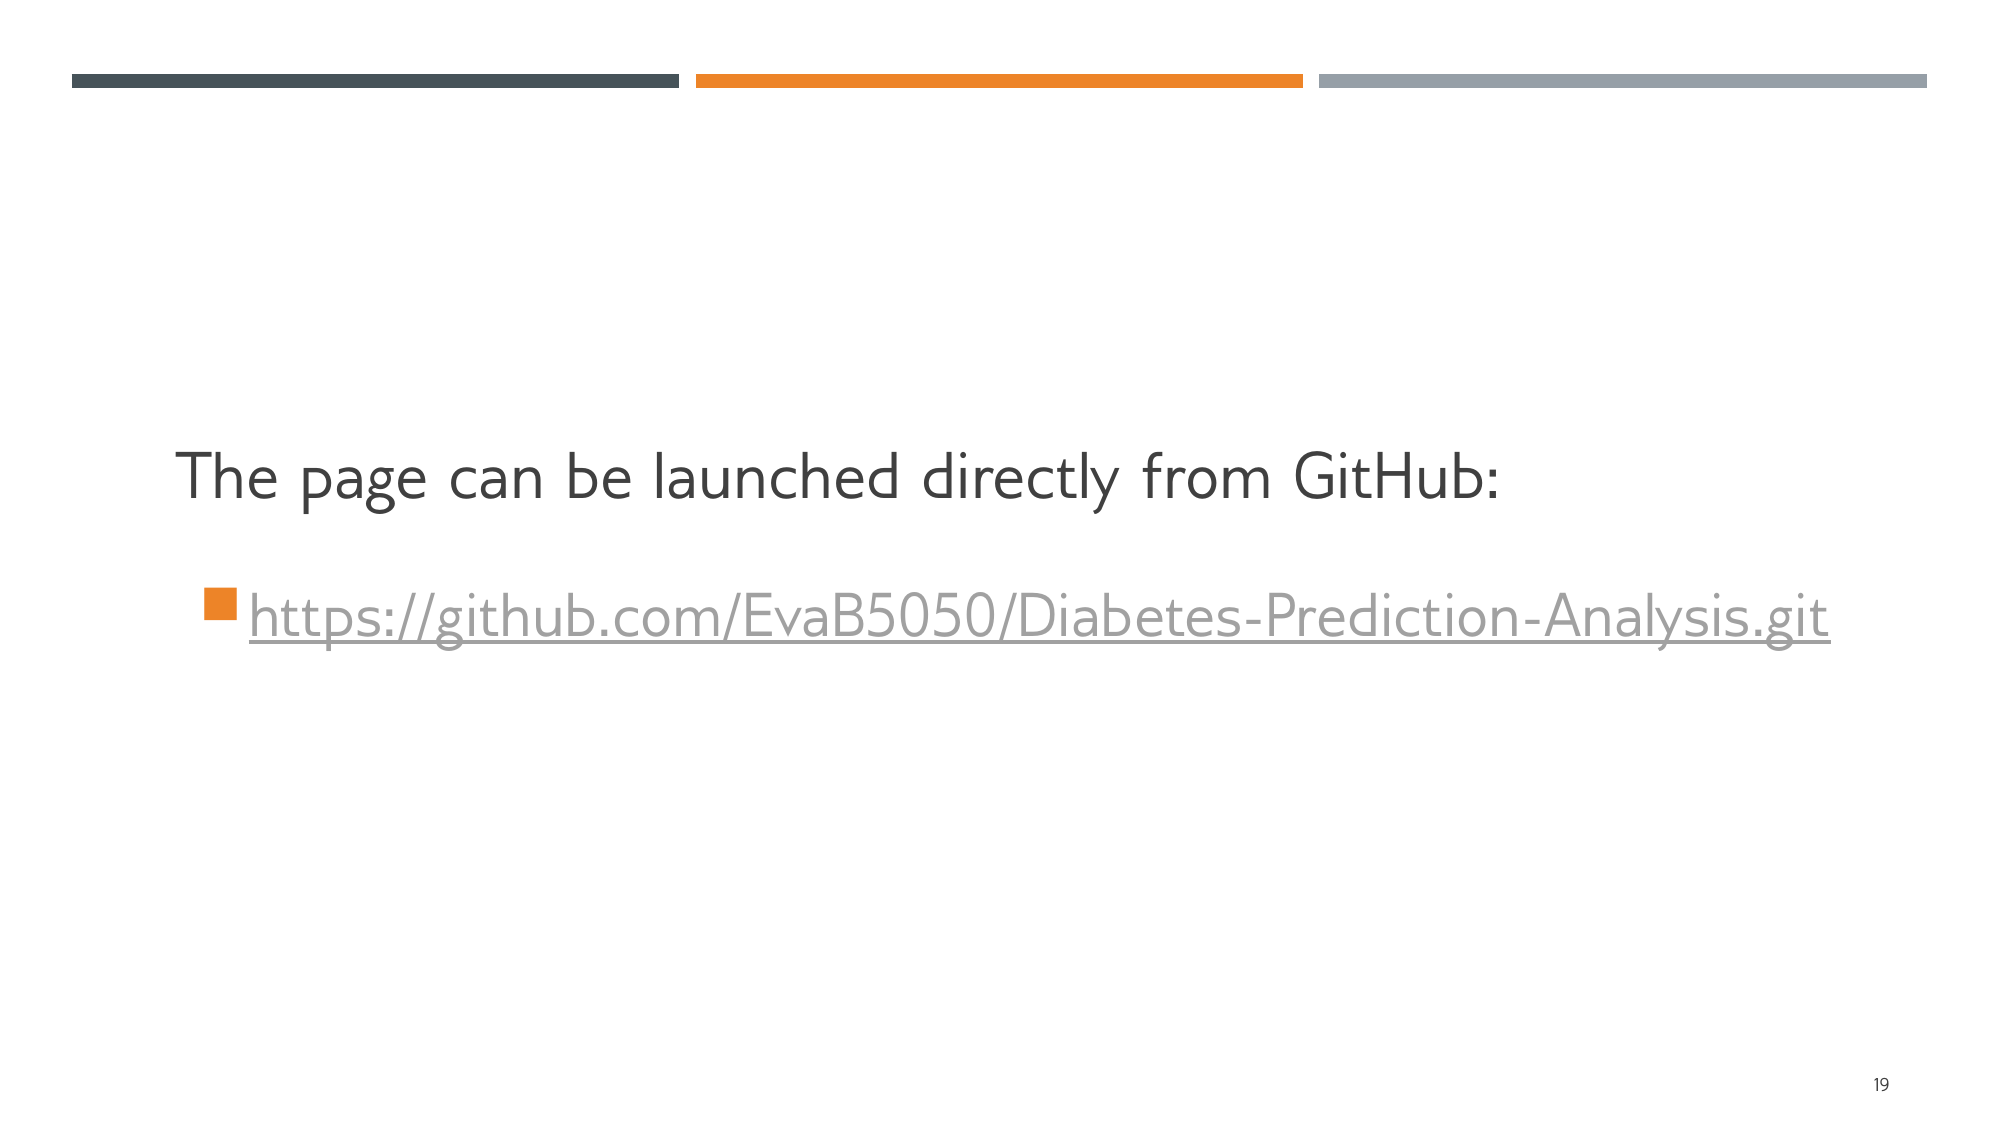

The page can be launched directly from GitHub:
https://github.com/EvaB5050/Diabetes-Prediction-Analysis.git

19